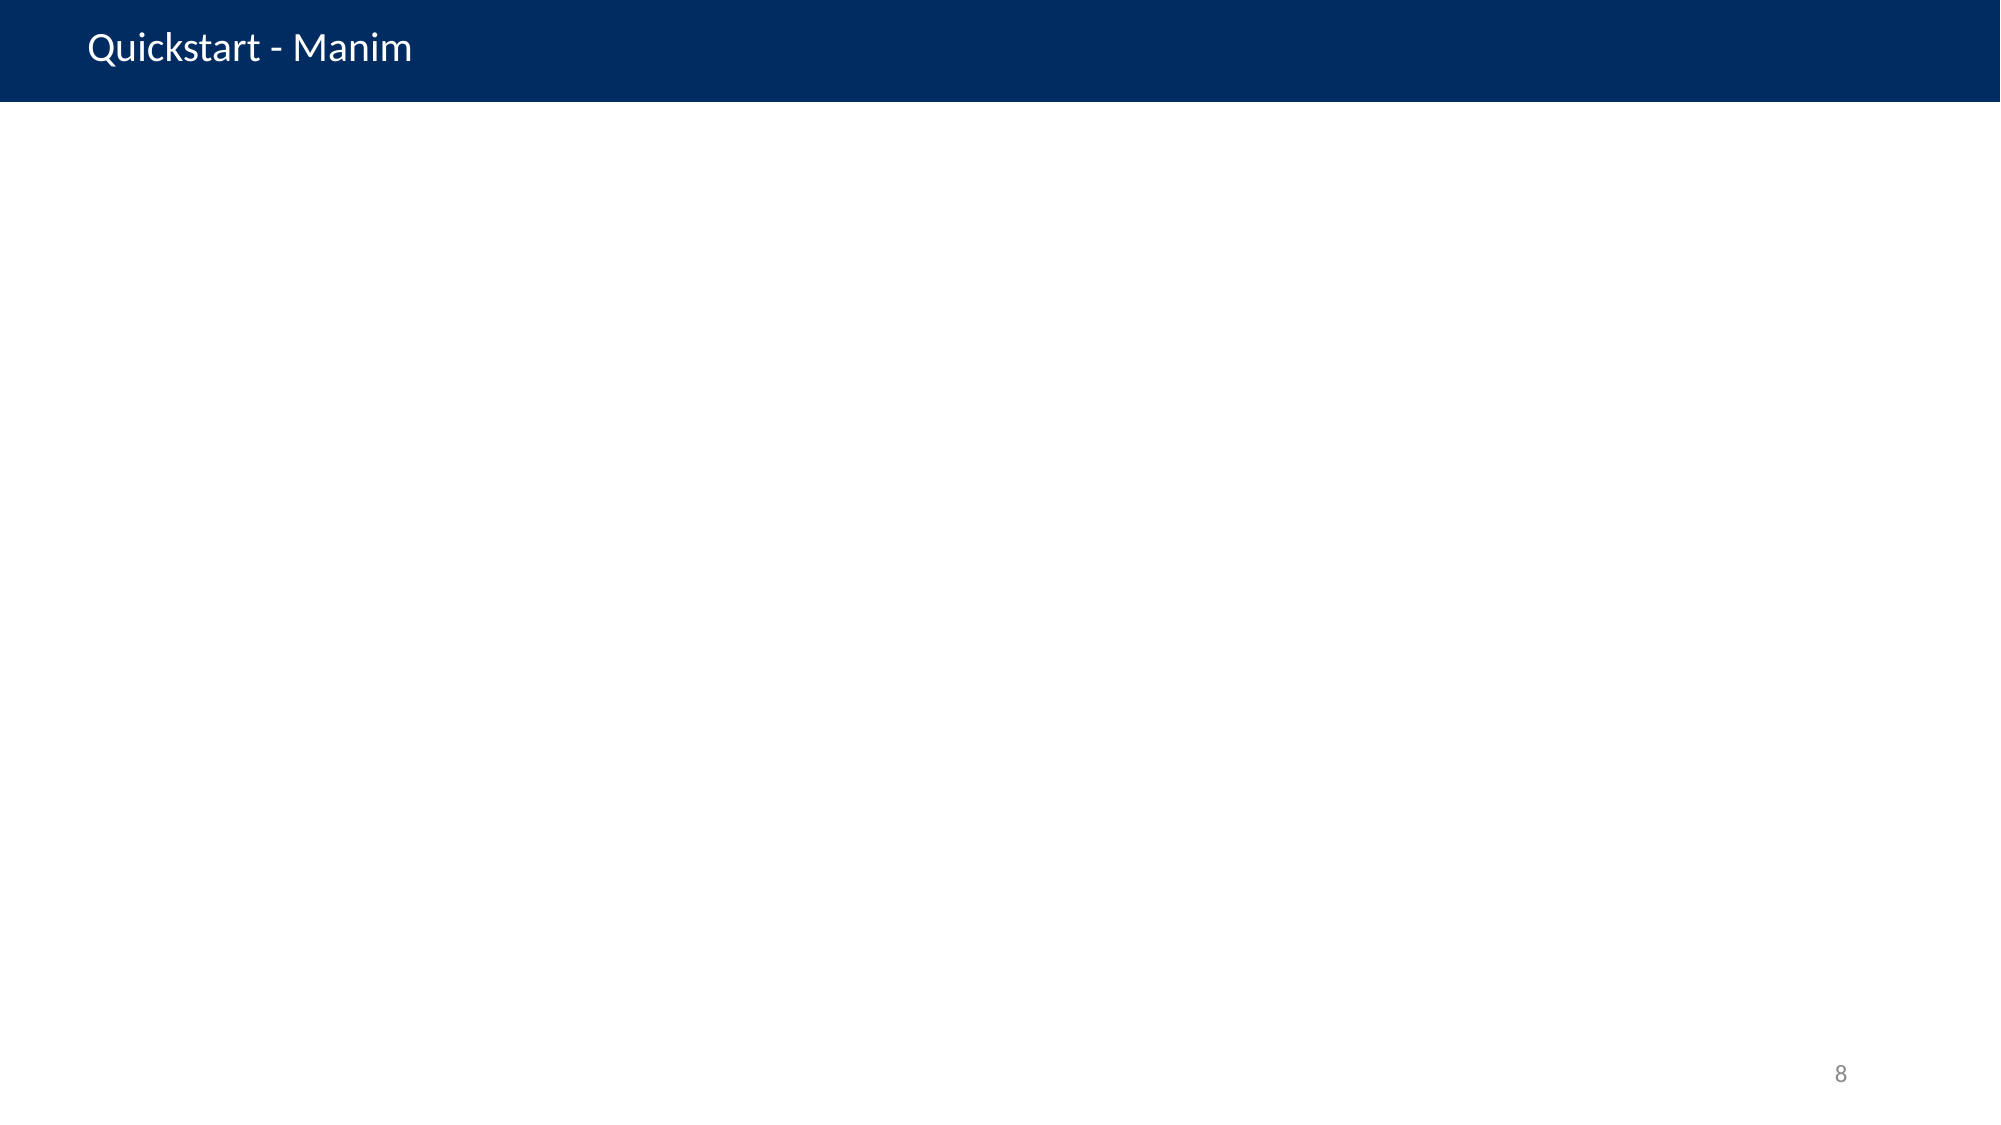

| Quickstart - Manim |
| --- |
8